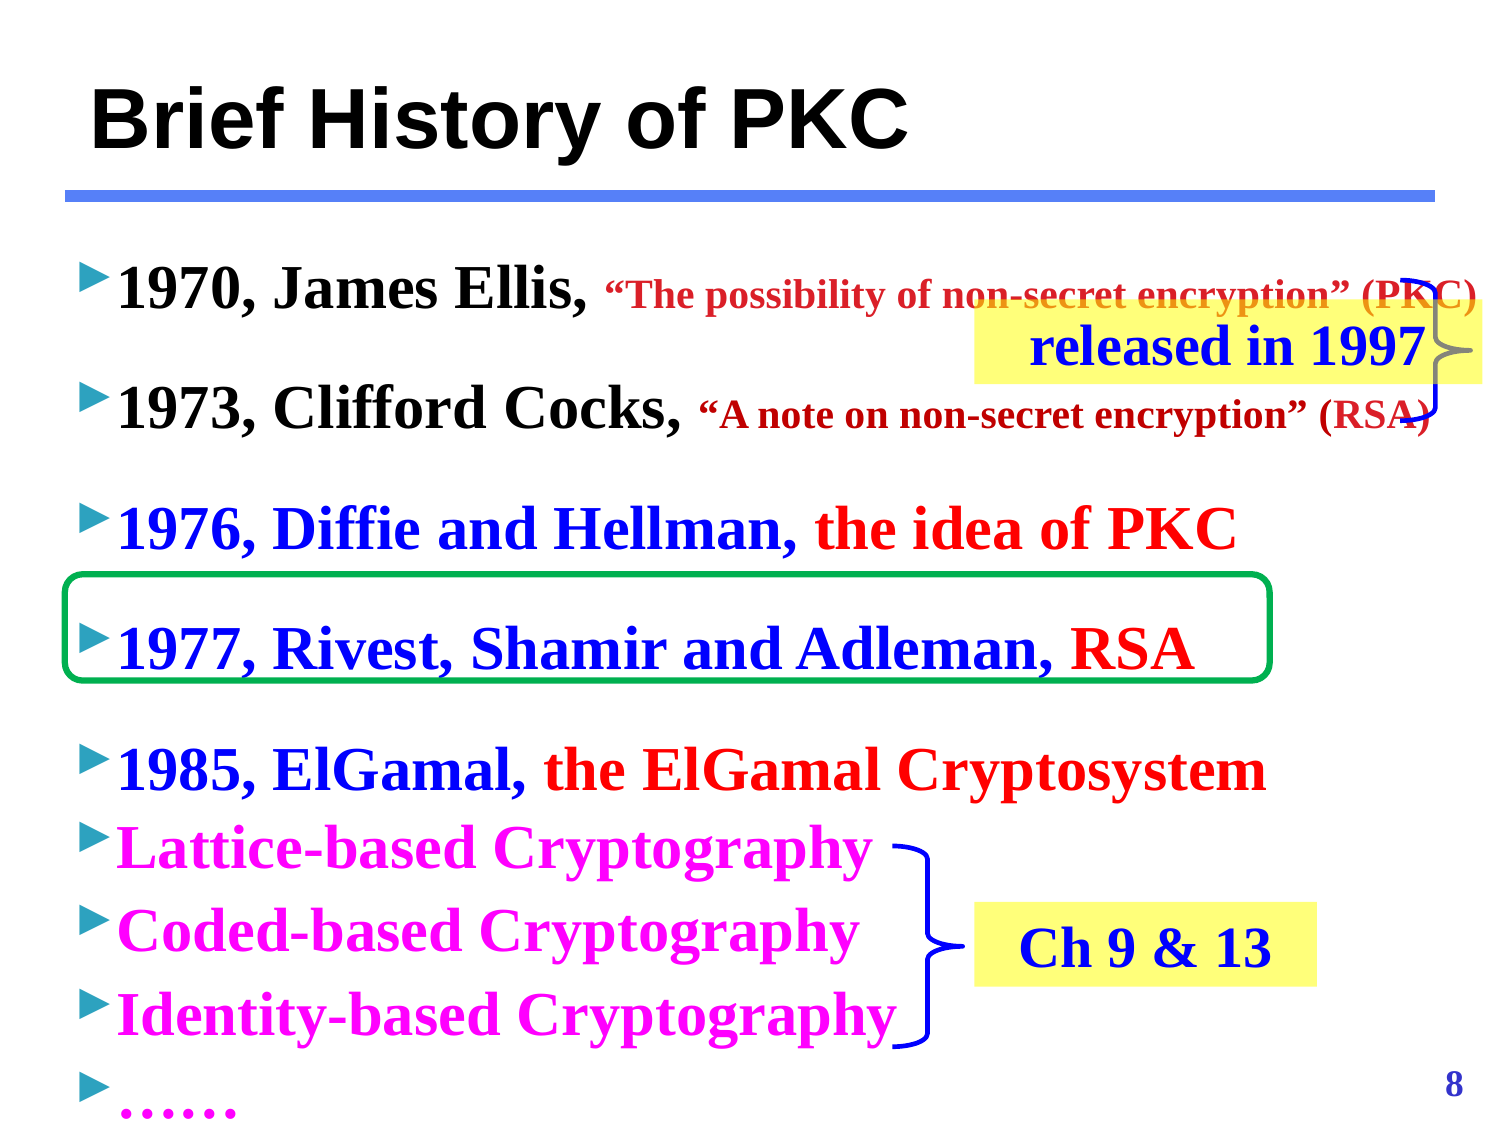

# Brief History of PKC
1970, James Ellis, “The possibility of non-secret encryption” (PKC)
1973, Clifford Cocks, “A note on non-secret encryption” (RSA)
1976, Diffie and Hellman, the idea of PKC

released in 1997
1977, Rivest, Shamir and Adleman, RSA
1985, ElGamal, the ElGamal Cryptosystem

Lattice-based Cryptography
Coded-based Cryptography
Identity-based Cryptography
……

Ch 9 & 13
8